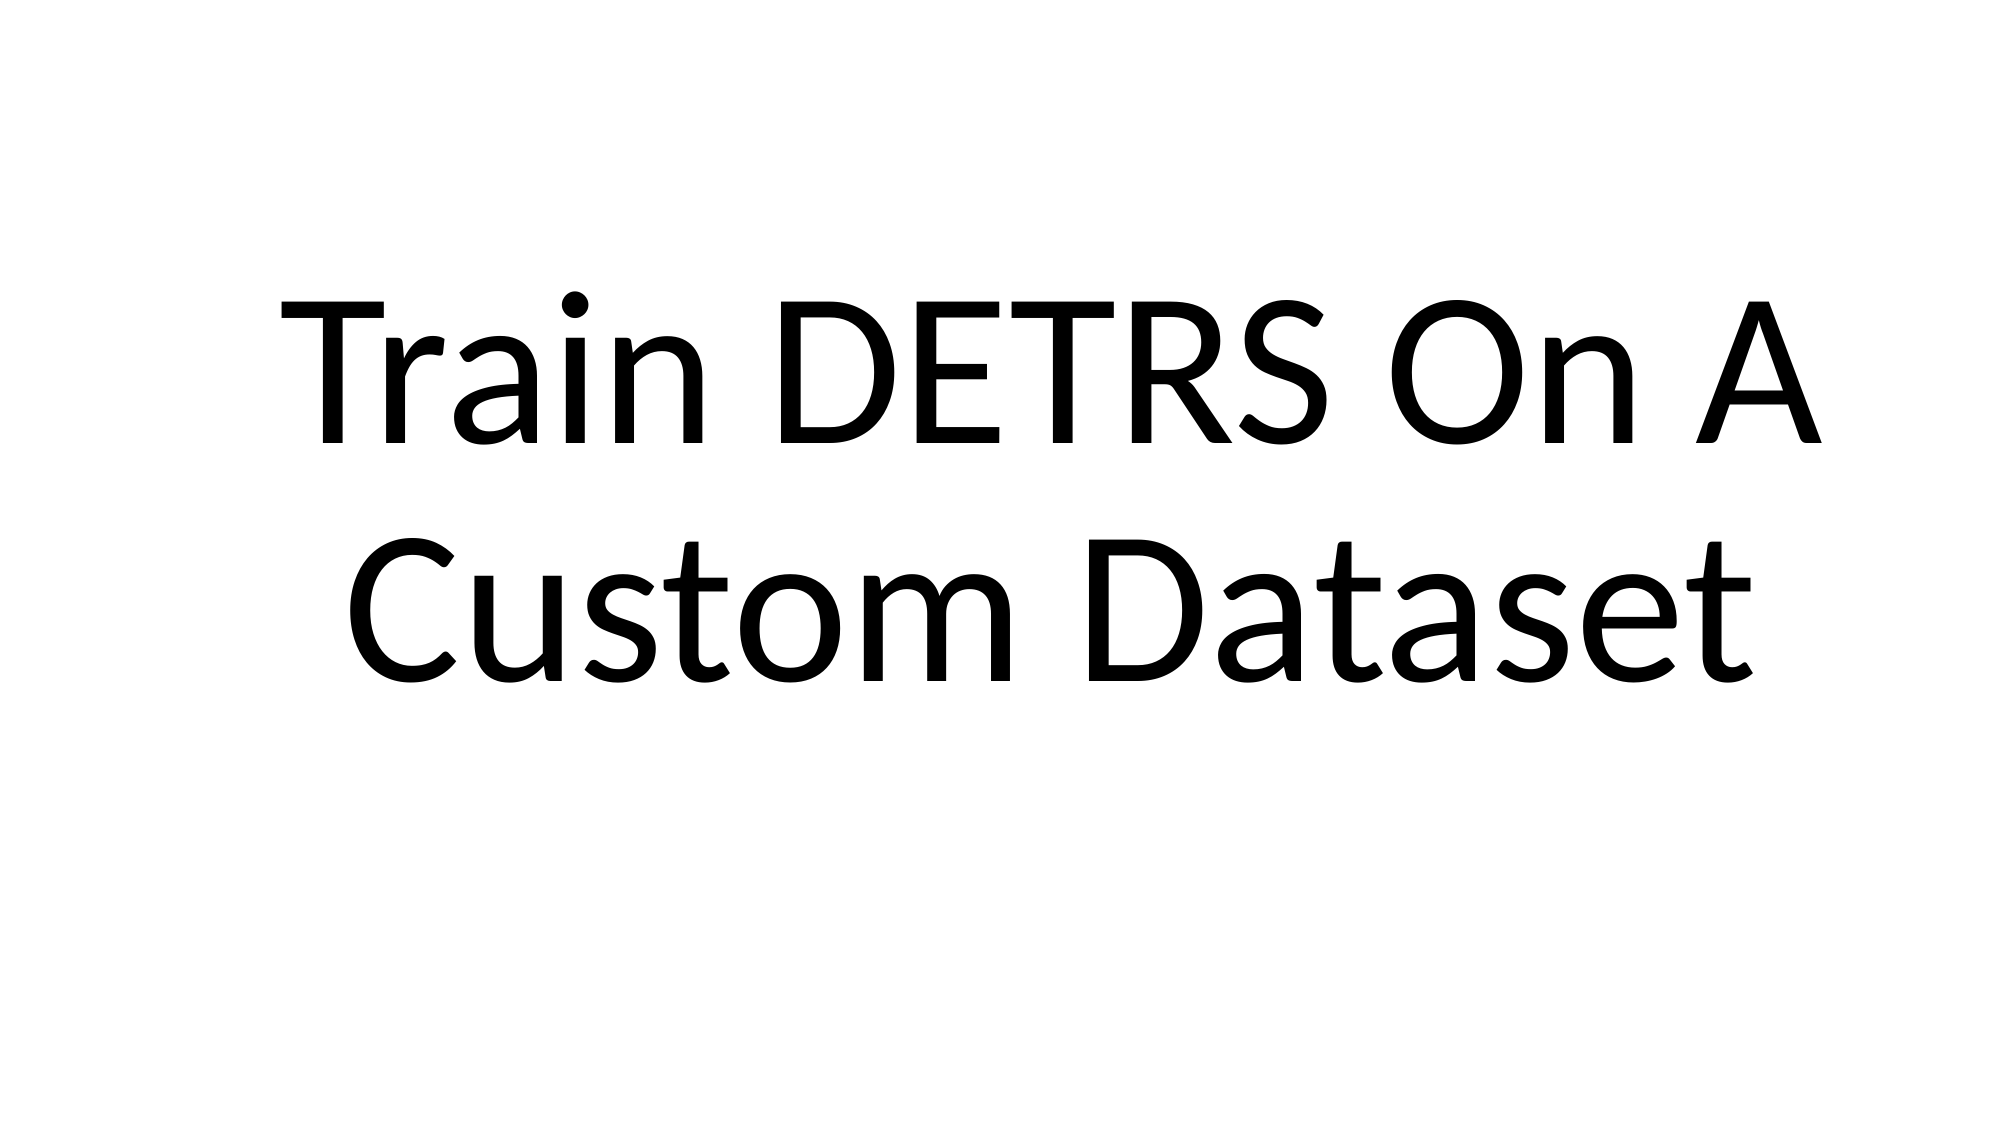

# Train DETRS On A Custom Dataset